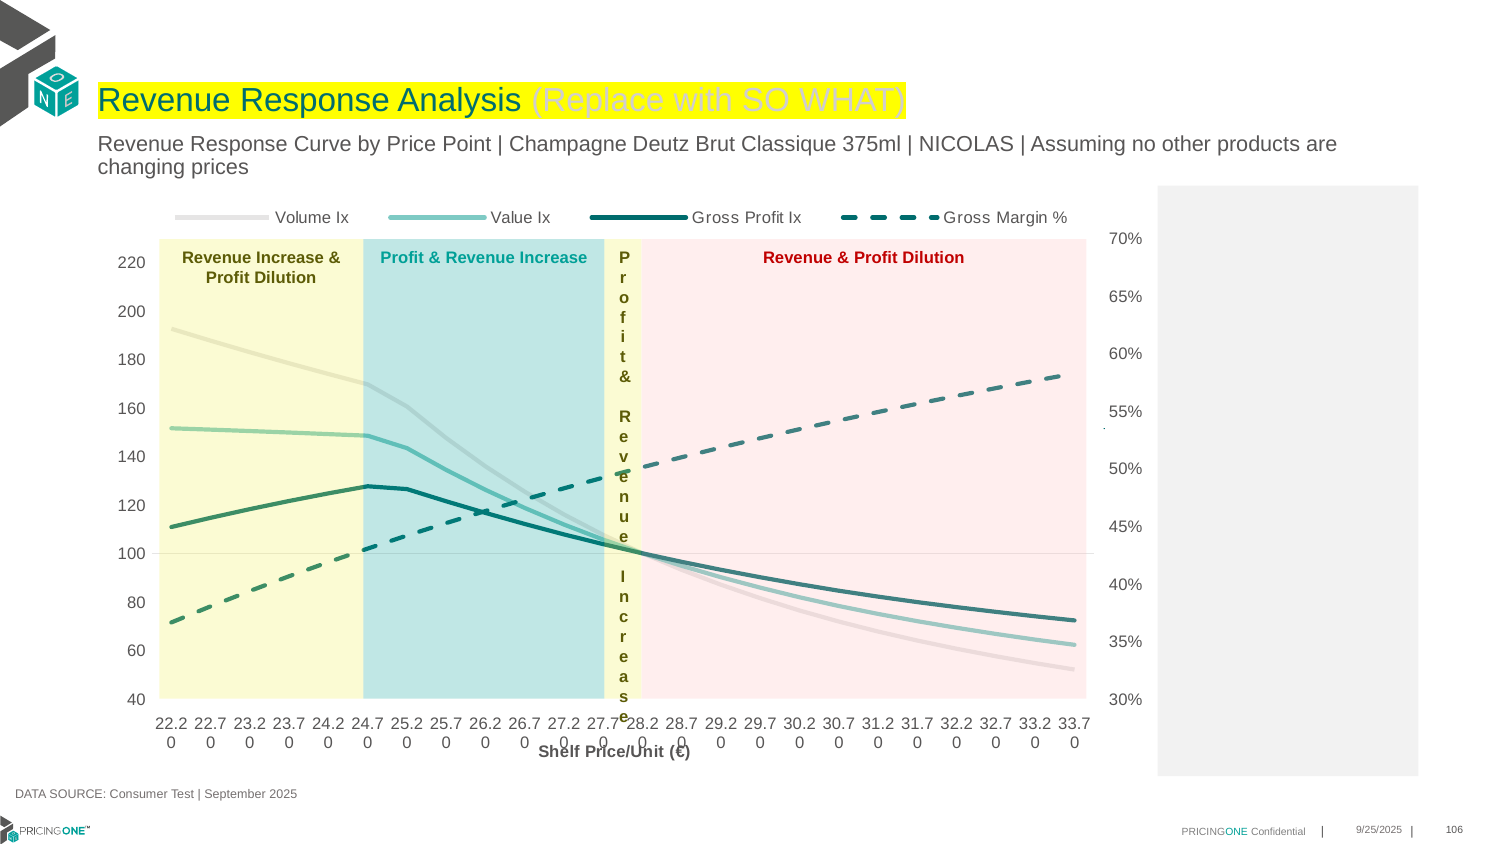

# Revenue Response Analysis (Replace with SO WHAT)

Revenue Response Curve by Price Point | Champagne Deutz Brut Classique 375ml | NICOLAS | Assuming no other products are changing prices

### Chart:

| Category | Volume Ix | Value Ix | Gross Profit Ix | Gross Margin % |
|---|---|---|---|---|
| 22.20 | 192.64011064972757 | 151.6027718187442 | 110.85620442542476 | 0.366345137012943 |
| 22.70 | 187.73140184484856 | 151.05346747819974 | 114.67311350232725 | 0.38030229258534537 |
| 23.20 | 182.99125013842158 | 150.46969411406786 | 118.25162075597339 | 0.3936578466244543 |
| 23.70 | 178.41213764759956 | 149.85405675841034 | 121.60449196012036 | 0.40644987517668085 |
| 24.20 | 173.98696361828084 | 149.2089863744682 | 124.74372807120591 | 0.4187133075077412 |
| 24.70 | 169.7090183818892 | 148.53675408875284 | 127.68061942175217 | 0.43048024460272627 |
| 25.20 | 160.5755096856521 | 143.39339583032645 | 126.48994883916389 | 0.44178023974949754 |
| 25.70 | 147.56430086075616 | 134.40779374413512 | 121.461254565977 | 0.452640546369157 |
| 26.20 | 135.88419018259975 | 126.19341364729104 | 116.65465411527163 | 0.46308633746898226 |
| 26.70 | 125.40585171168028 | 118.69917496295834 | 112.09582455563358 | 0.473140900437728 |
| 27.20 | 116.0075389653853 | 111.87208969255134 | 107.79918466155065 | 0.48282581035615213 |
| 27.70 | 107.57459902623263 | 105.65745379672747 | 103.76876696231928 | 0.4921610845374489 |
| 28.20 | 100.0 | 100.0 | 100.0 | 0.5011653206272105 |
| 28.70 | 93.18517071759823 | 94.84542650190147 | 96.4819258420284 | 0.5098558202678515 |
| 29.20 | 87.04066588390079 | 90.14183703517364 | 93.19940893447031 | 0.5182487000577856 |
| 29.70 | 81.4864302465192 | 85.84083178874872 | 90.13504260891543 | 0.526358991302604 |
| 30.20 | 76.43557332328302 | 81.88110958398518 | 87.25228873419165 | 0.5342007298571965 |
| 30.70 | 71.87327721263821 | 78.27337614560399 | 84.58713463950531 | 0.5417870371885127 |
| 31.20 | 67.75971067389312 | 74.99956612175993 | 82.14314775988973 | 0.549130193643825 |
| 31.70 | 64.03219047770627 | 72.01324404317486 | 79.8897475677643 | 0.5562417047850895 |
| 32.20 | 60.6389223073876 | 69.27592533994277 | 77.8014537545984 | 0.5631323615430851 |
| 32.70 | 57.536905878448486 | 66.75562171096647 | 75.85705049525008 | 0.5698122948528238 |
| 33.20 | 54.69024489325428 | 64.42563785959979 | 74.03885408930245 | 0.5762910253520284 |
| 33.70 | 52.06879399790866 | 62.263589401832995 | 72.33209000573602 | 0.5825775086554107 |
Revenue Increase & Profit Dilution
Profit & Revenue Increase
Profit & Revenue Increase
Revenue & Profit Dilution

DATA SOURCE: Consumer Test | September 2025

9/25/2025
106